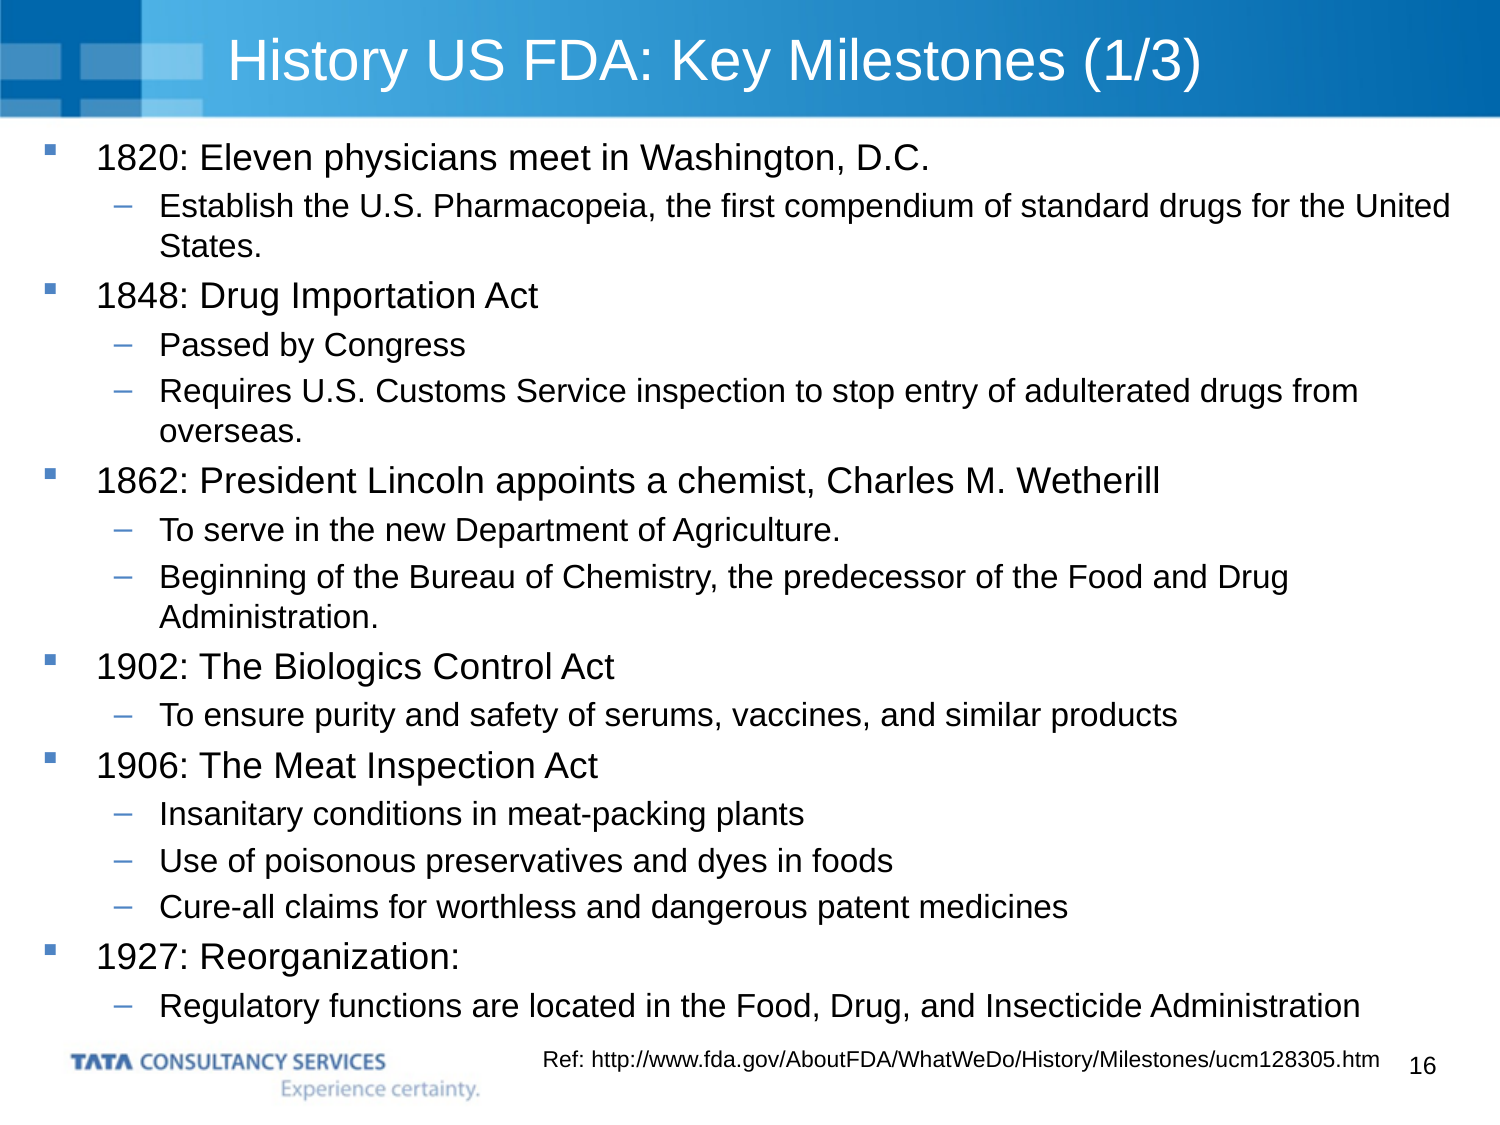

# History US FDA: Key Milestones (1/3)
1820: Eleven physicians meet in Washington, D.C.
Establish the U.S. Pharmacopeia, the first compendium of standard drugs for the United States.
1848: Drug Importation Act
Passed by Congress
Requires U.S. Customs Service inspection to stop entry of adulterated drugs from overseas.
1862: President Lincoln appoints a chemist, Charles M. Wetherill
To serve in the new Department of Agriculture.
Beginning of the Bureau of Chemistry, the predecessor of the Food and Drug Administration.
1902: The Biologics Control Act
To ensure purity and safety of serums, vaccines, and similar products
1906: The Meat Inspection Act
Insanitary conditions in meat-packing plants
Use of poisonous preservatives and dyes in foods
Cure-all claims for worthless and dangerous patent medicines
1927: Reorganization:
Regulatory functions are located in the Food, Drug, and Insecticide Administration
Ref: http://www.fda.gov/AboutFDA/WhatWeDo/History/Milestones/ucm128305.htm